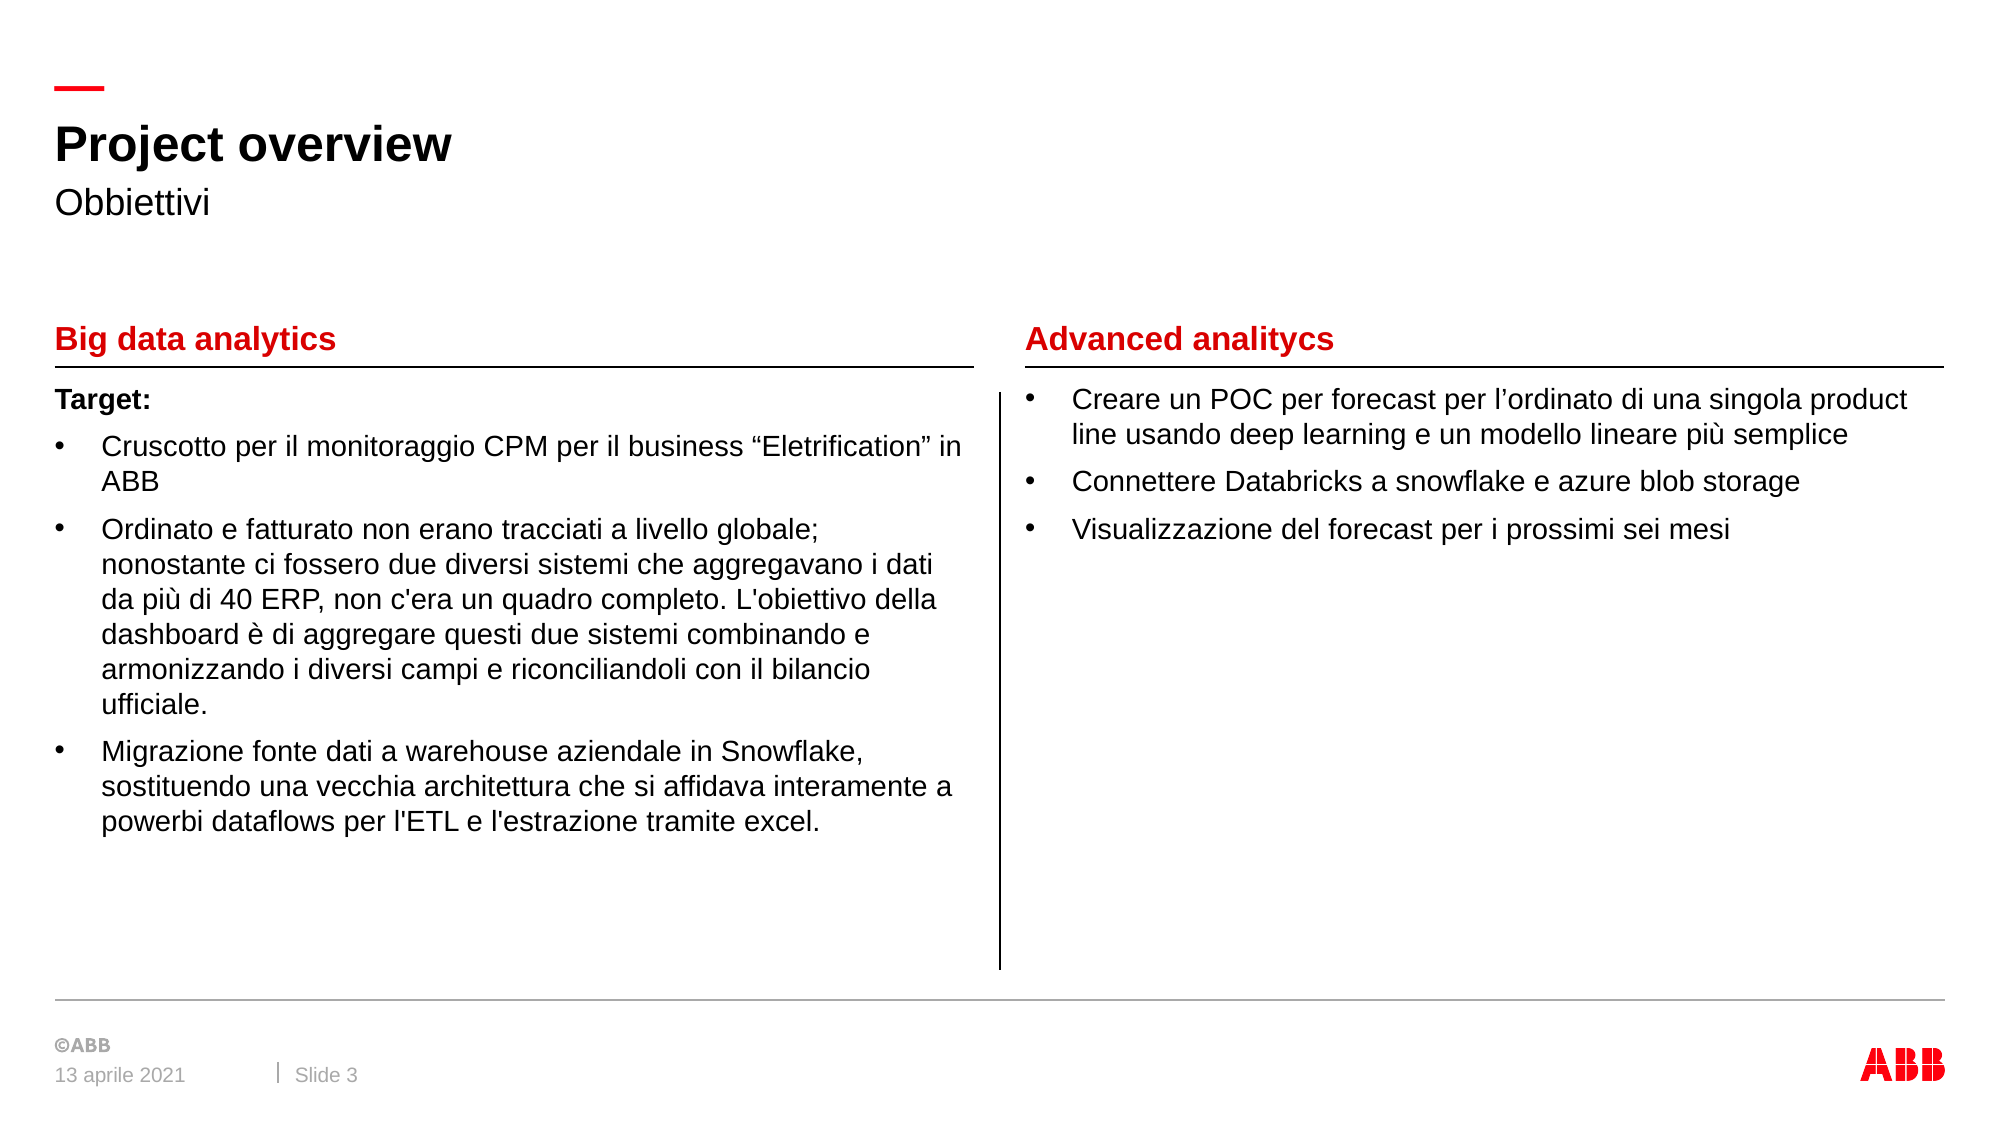

# Project overview
Obbiettivi
Big data analytics
Advanced analitycs
Target:
Cruscotto per il monitoraggio CPM per il business “Eletrification” in ABB
Ordinato e fatturato non erano tracciati a livello globale; nonostante ci fossero due diversi sistemi che aggregavano i dati da più di 40 ERP, non c'era un quadro completo. L'obiettivo della dashboard è di aggregare questi due sistemi combinando e armonizzando i diversi campi e riconciliandoli con il bilancio ufficiale.
Migrazione fonte dati a warehouse aziendale in Snowflake, sostituendo una vecchia architettura che si affidava interamente a powerbi dataflows per l'ETL e l'estrazione tramite excel.

Creare un POC per forecast per l’ordinato di una singola product line usando deep learning e un modello lineare più semplice
Connettere Databricks a snowflake e azure blob storage
Visualizzazione del forecast per i prossimi sei mesi

Slide 3
13 aprile 2021